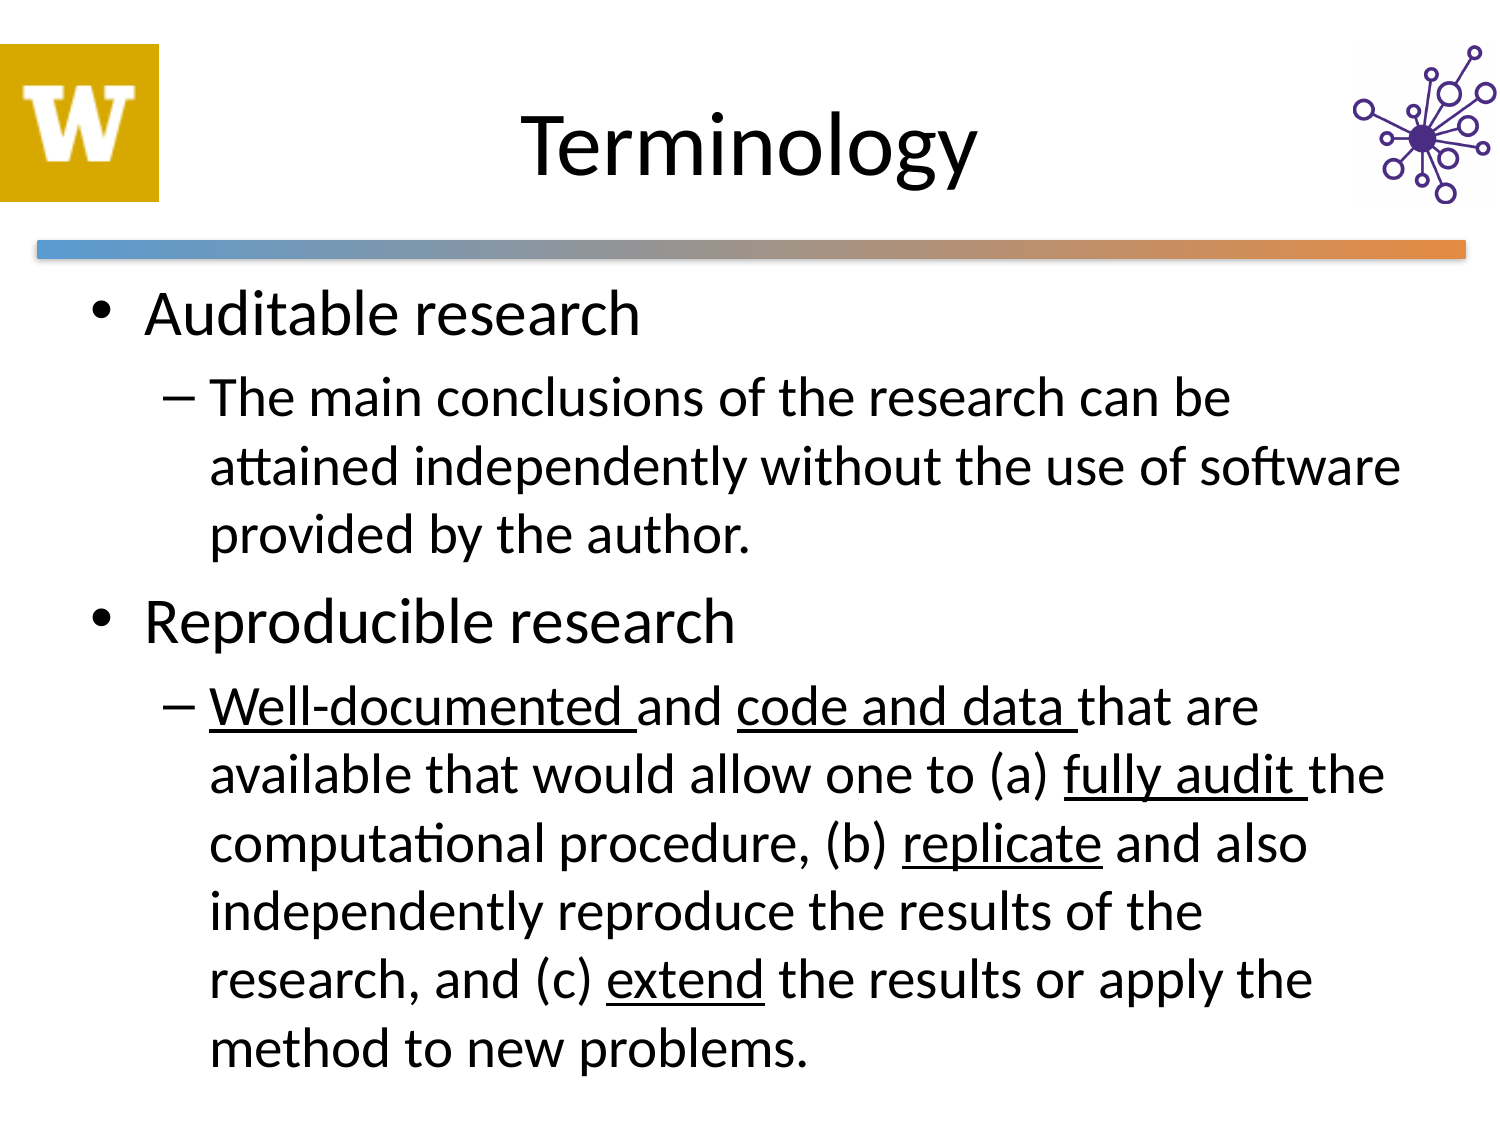

# Terminology
Auditable research
The main conclusions of the research can be attained independently without the use of software provided by the author.
Reproducible research
Well-documented and code and data that are available that would allow one to (a) fully audit the computational procedure, (b) replicate and also independently reproduce the results of the research, and (c) extend the results or apply the method to new problems.